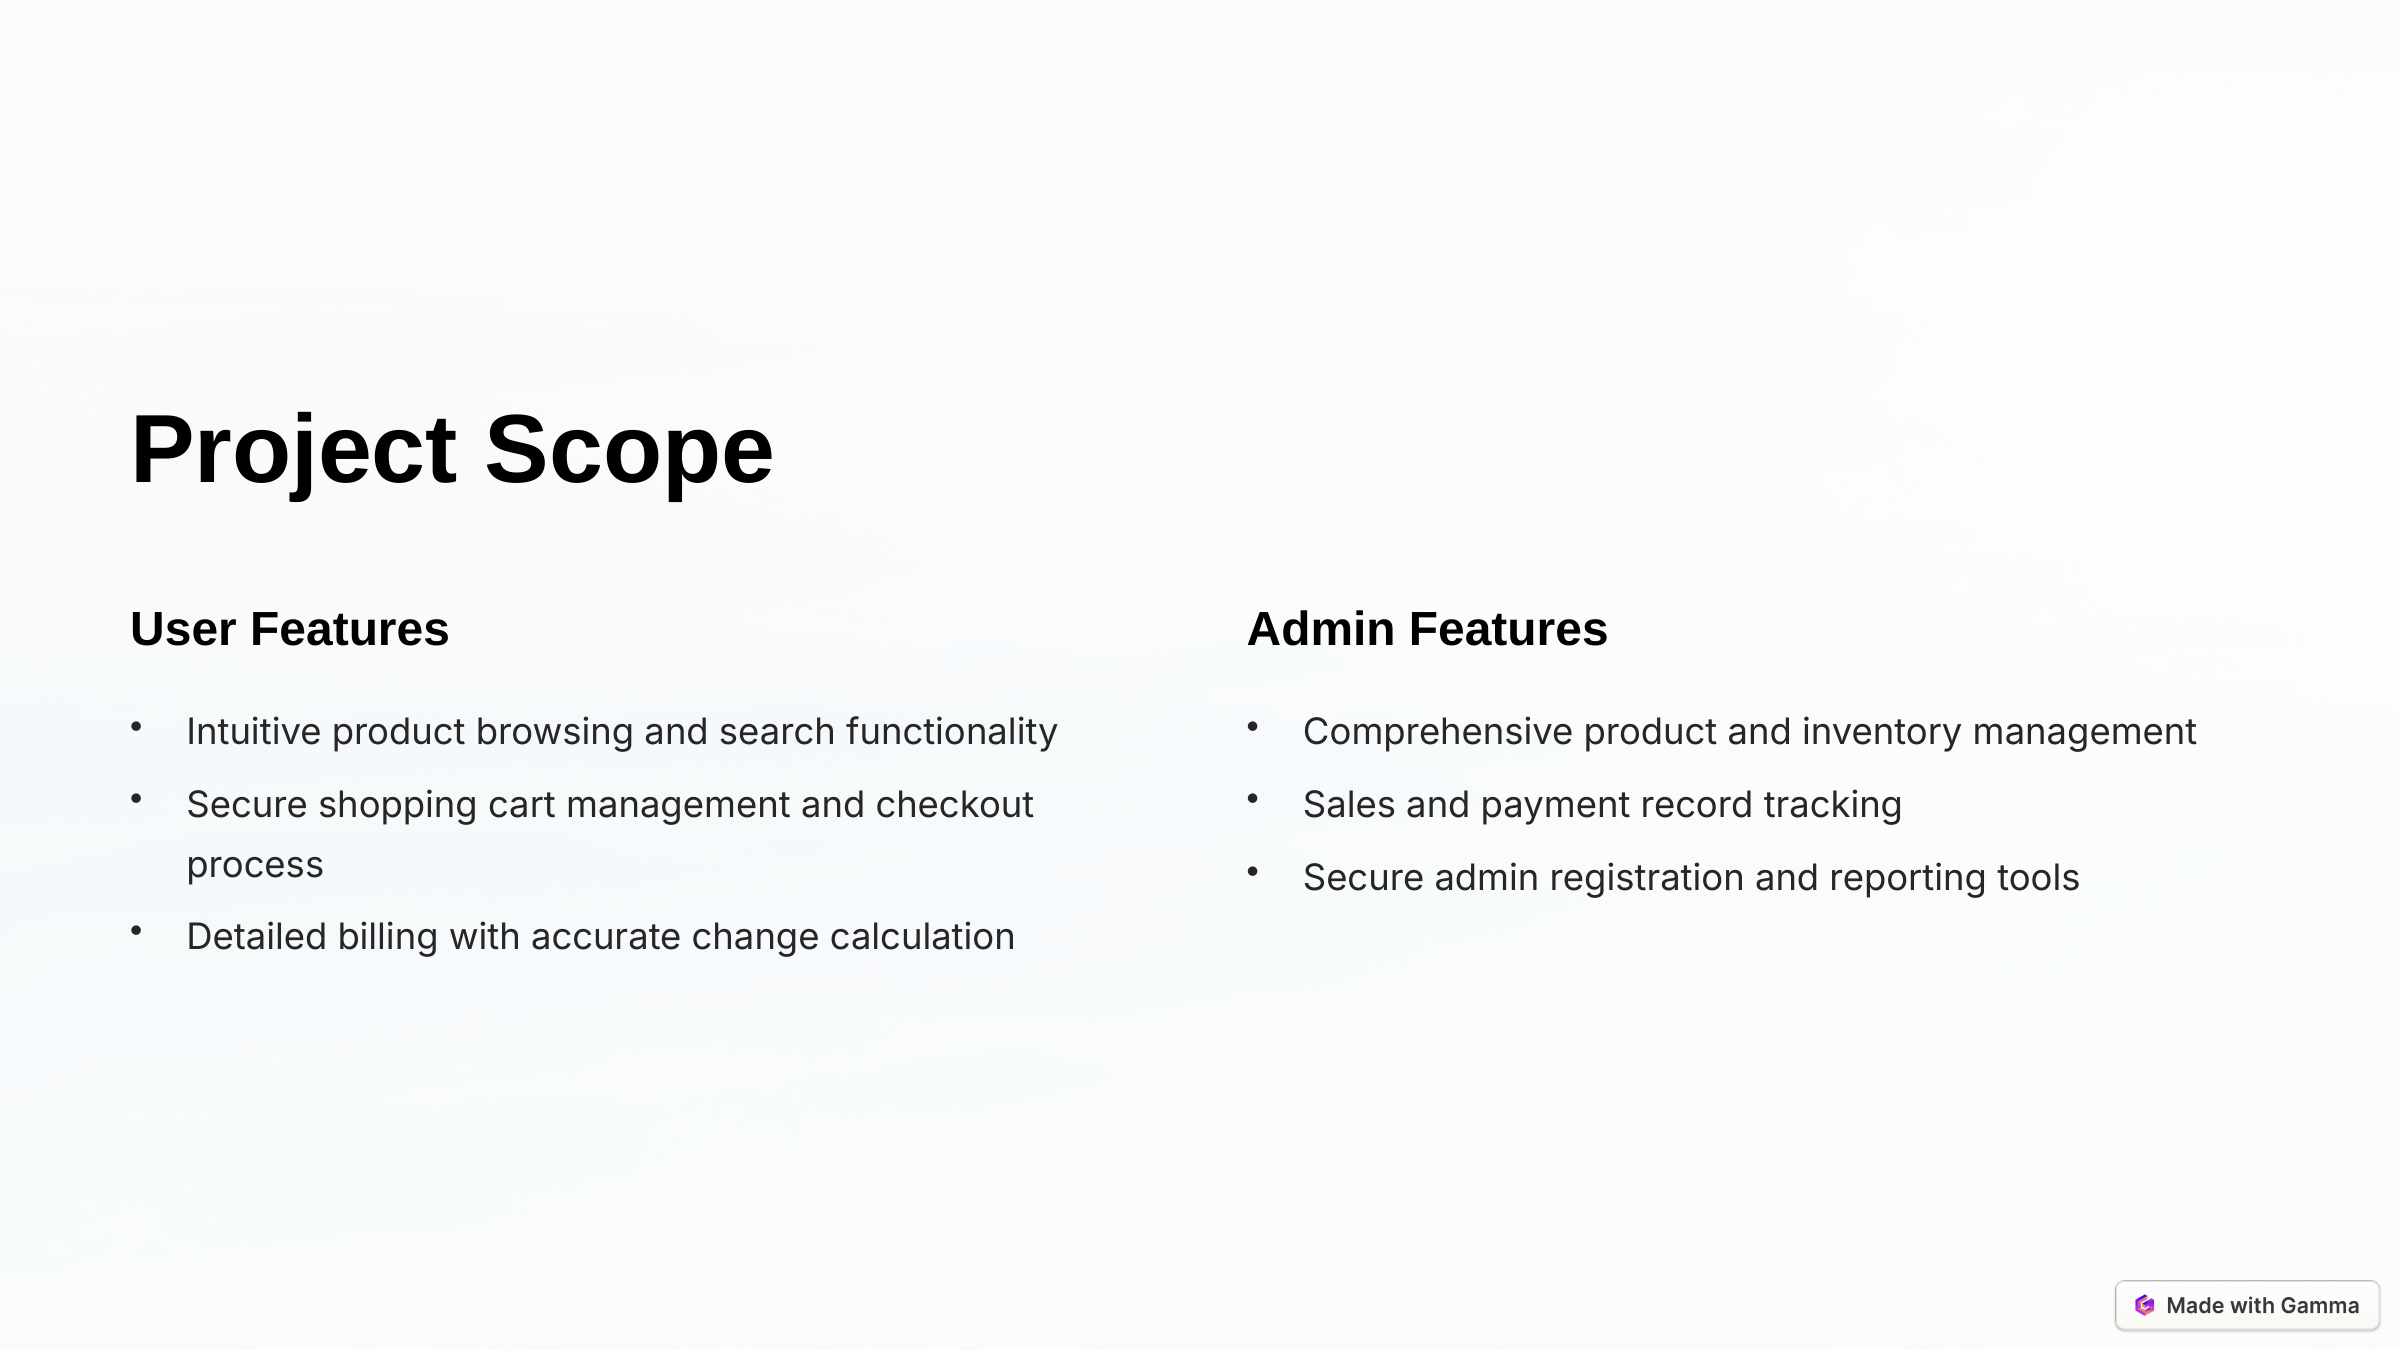

Project Scope
User Features
Admin Features
Intuitive product browsing and search functionality
Comprehensive product and inventory management
Secure shopping cart management and checkout process
Sales and payment record tracking
Secure admin registration and reporting tools
Detailed billing with accurate change calculation